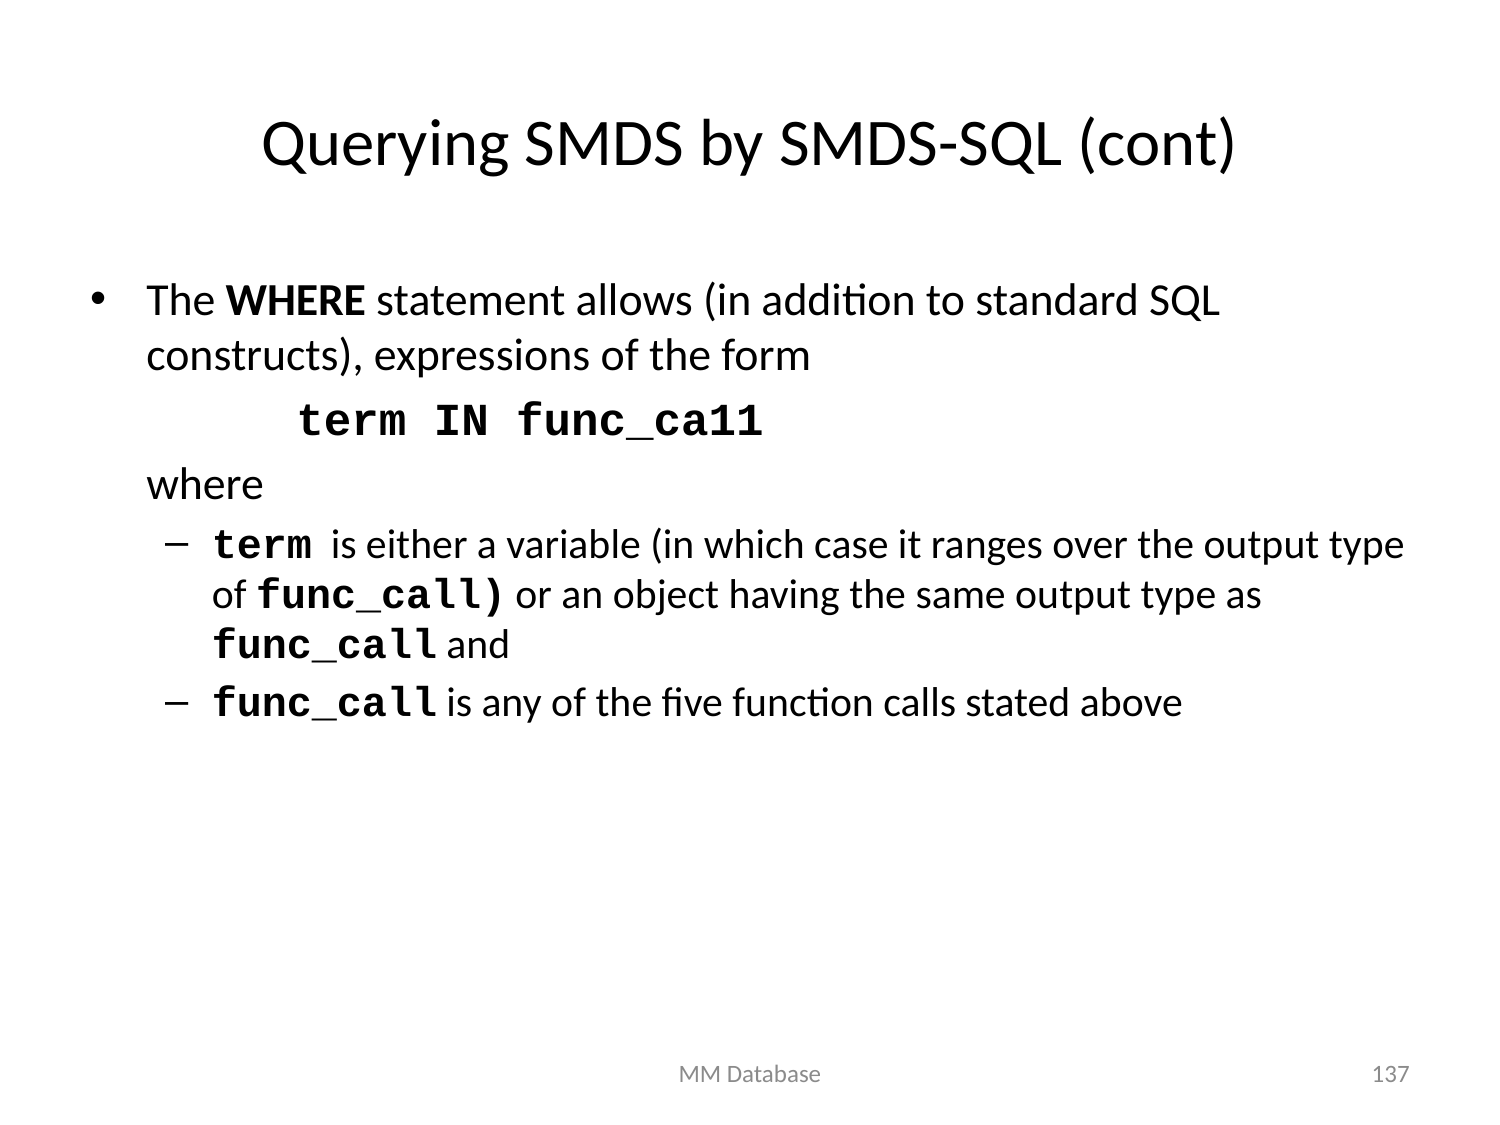

# Querying SMDS by SMDS-SQL (cont)
The WHERE statement allows (in addition to standard SQL constructs), expressions of the form
		term IN func_ca11
	where
term  is either a variable (in which case it ranges over the output type of func_call) or an object having the same output type as func_call and
func_call is any of the five function calls stated above
MM Database
137